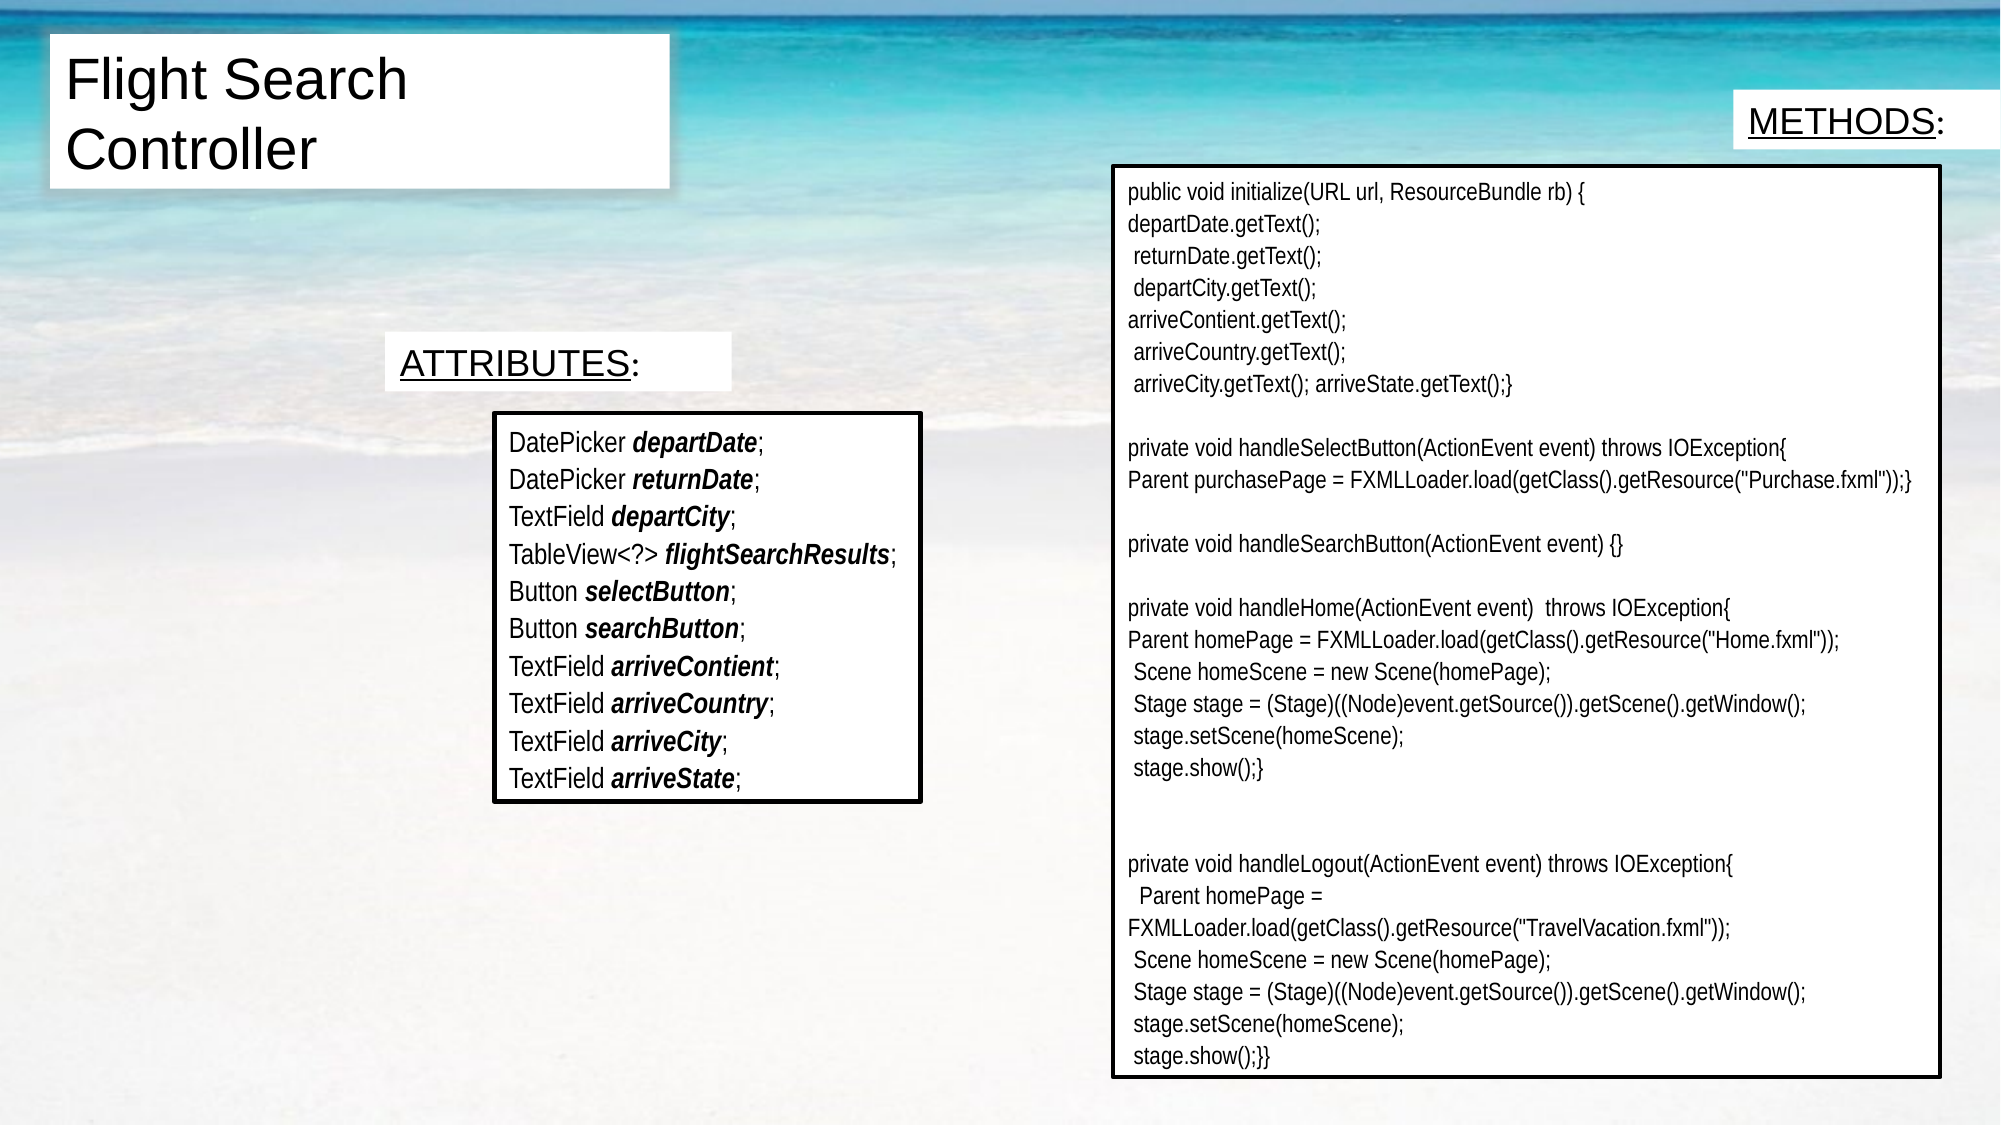

Flight Search Controller
METHODS:
public void initialize(URL url, ResourceBundle rb) {
departDate.getText();
 returnDate.getText();
 departCity.getText();
arriveContient.getText();
 arriveCountry.getText();
 arriveCity.getText(); arriveState.getText();}

private void handleSelectButton(ActionEvent event) throws IOException{
Parent purchasePage = FXMLLoader.load(getClass().getResource("Purchase.fxml"));}

private void handleSearchButton(ActionEvent event) {}

private void handleHome(ActionEvent event)  throws IOException{
Parent homePage = FXMLLoader.load(getClass().getResource("Home.fxml"));
 Scene homeScene = new Scene(homePage);
 Stage stage = (Stage)((Node)event.getSource()).getScene().getWindow();
 stage.setScene(homeScene);
 stage.show();}

private void handleLogout(ActionEvent event) throws IOException{
  Parent homePage = FXMLLoader.load(getClass().getResource("TravelVacation.fxml"));
 Scene homeScene = new Scene(homePage);
 Stage stage = (Stage)((Node)event.getSource()).getScene().getWindow();
 stage.setScene(homeScene);
 stage.show();}}
ATTRIBUTES:
DatePicker departDate;
DatePicker returnDate;
TextField departCity;
TableView<?> flightSearchResults;
Button selectButton;
Button searchButton;
TextField arriveContient;
TextField arriveCountry;
TextField arriveCity;
TextField arriveState;